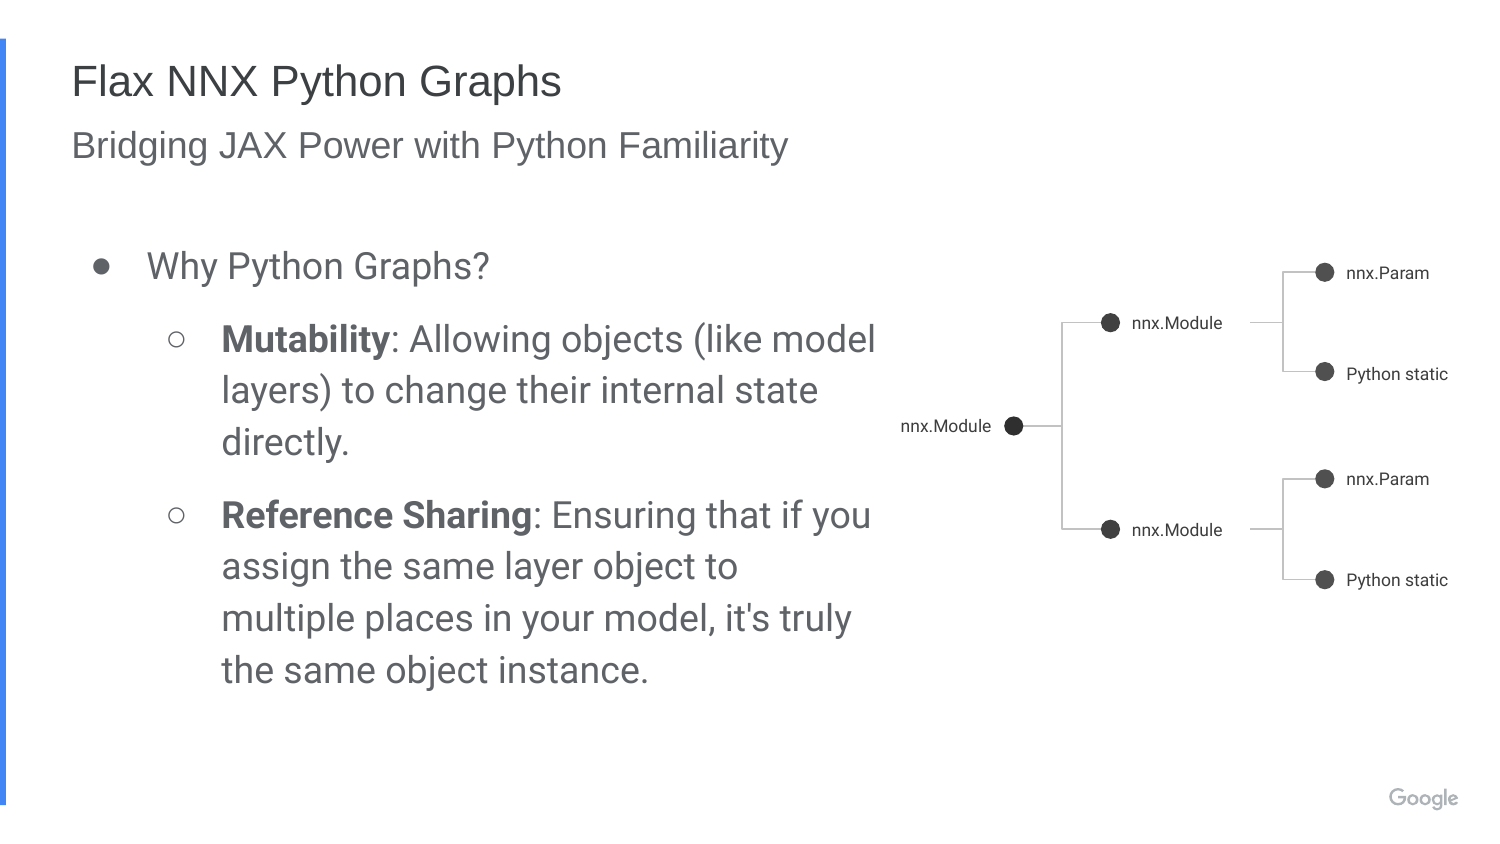

# Flax NNX Python Graphs
Bridging JAX Power with Python Familiarity
Why Python Graphs?
Mutability: Allowing objects (like model layers) to change their internal state directly.
Reference Sharing: Ensuring that if you assign the same layer object to multiple places in your model, it's truly the same object instance.
nnx.Param

nnx.Module

Python static

nnx.Module

nnx.Param

nnx.Module

Python static